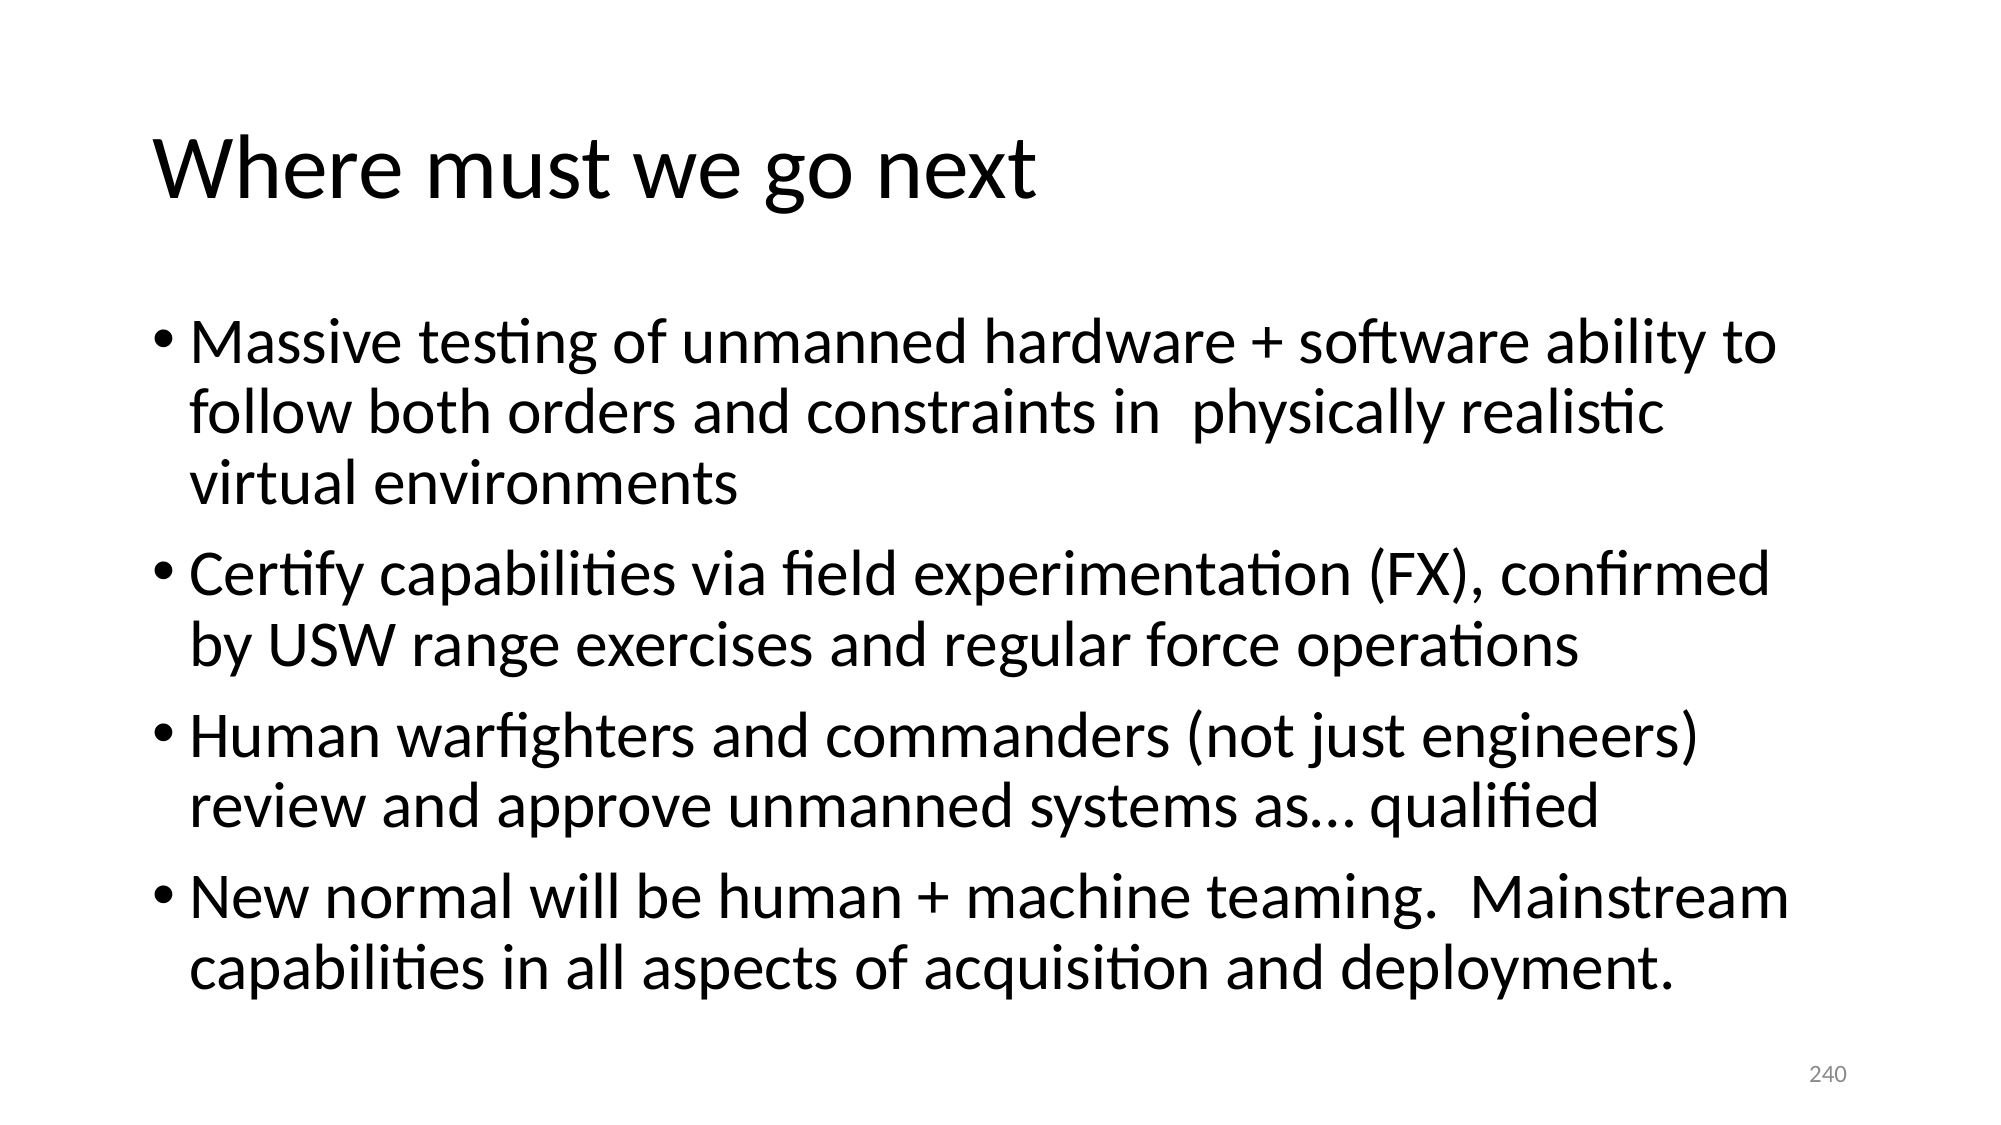

# Where must we go next
Massive testing of unmanned hardware + software ability to follow both orders and constraints in  physically realistic virtual environments
Certify capabilities via field experimentation (FX), confirmed by USW range exercises and regular force operations
Human warfighters and commanders (not just engineers) review and approve unmanned systems as… qualified
New normal will be human + machine teaming.  Mainstream capabilities in all aspects of acquisition and deployment.
240